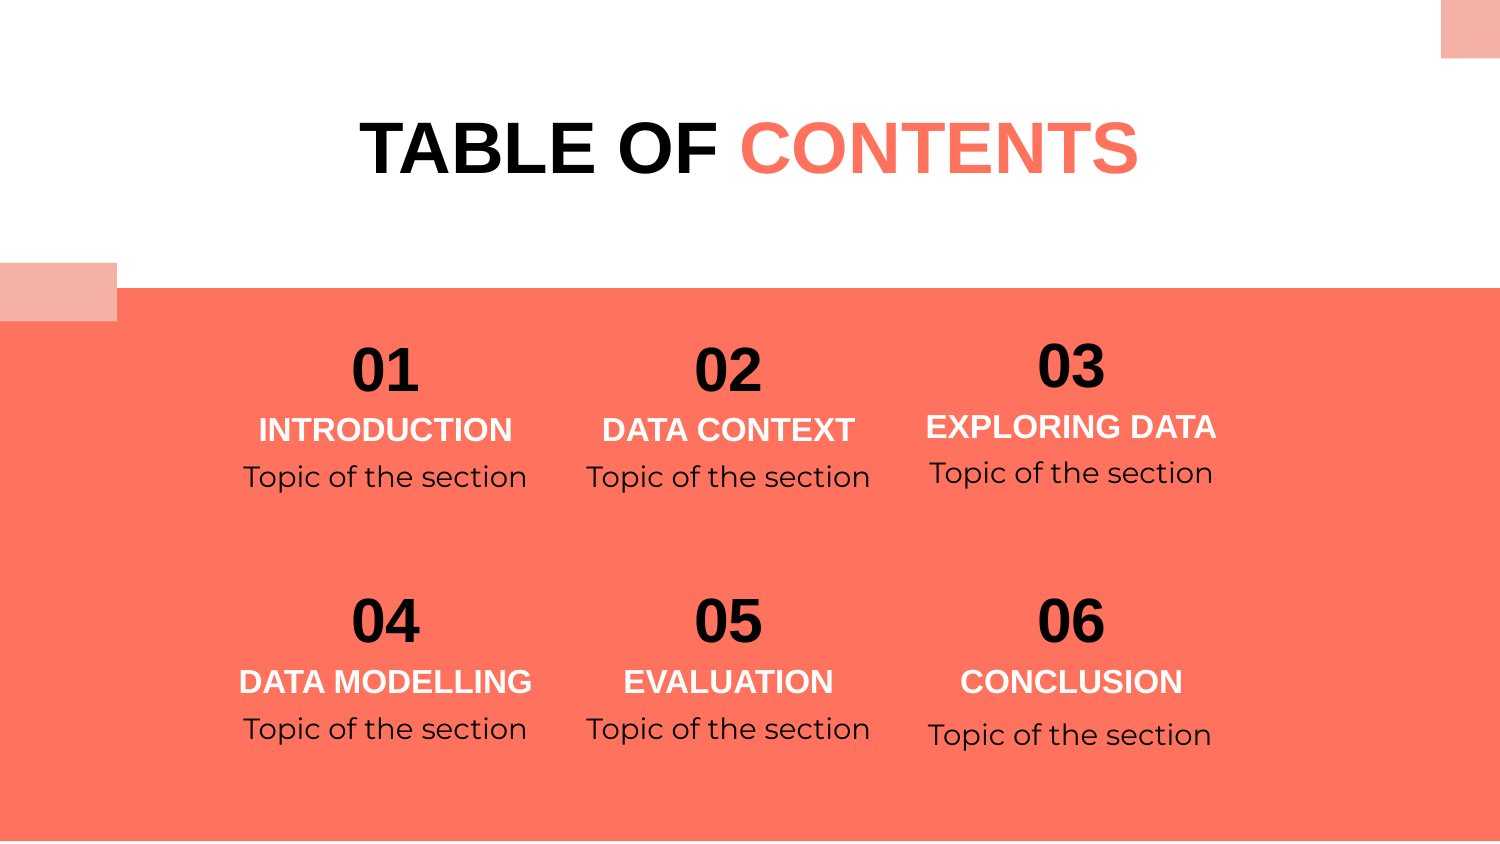

TABLE OF CONTENTS
03
01
02
EXPLORING DATA
# INTRODUCTION
DATA CONTEXT
Topic of the section

Topic of the section
Topic of the section

04
05
06
DATA MODELLING
EVALUATION
CONCLUSION
Topic of the section

Topic of the section

Topic of the section